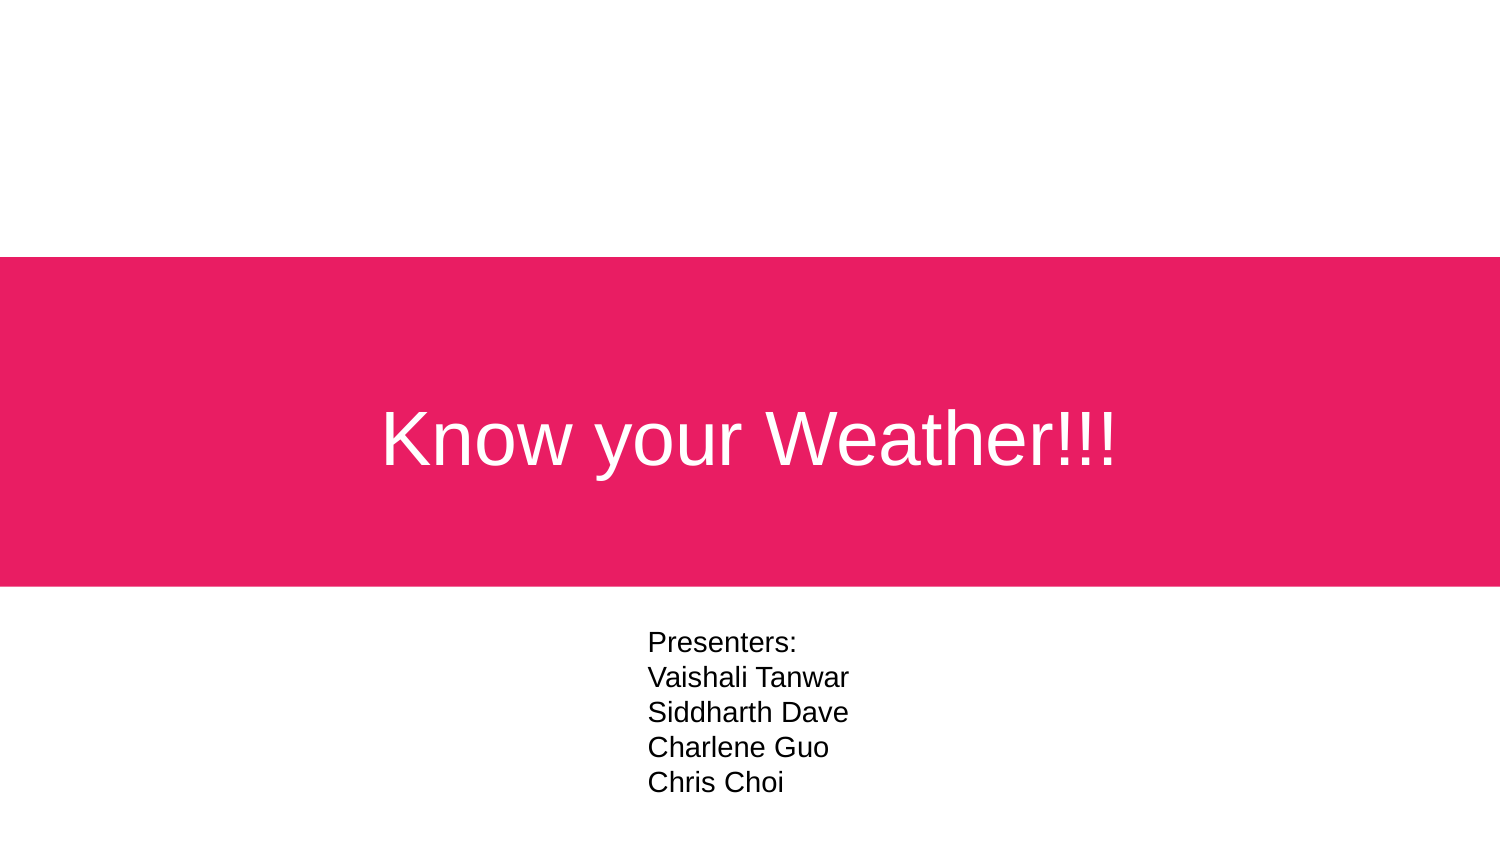

# Know your Weather!!!
Presenters:
Vaishali Tanwar
Siddharth Dave
Charlene Guo
Chris Choi